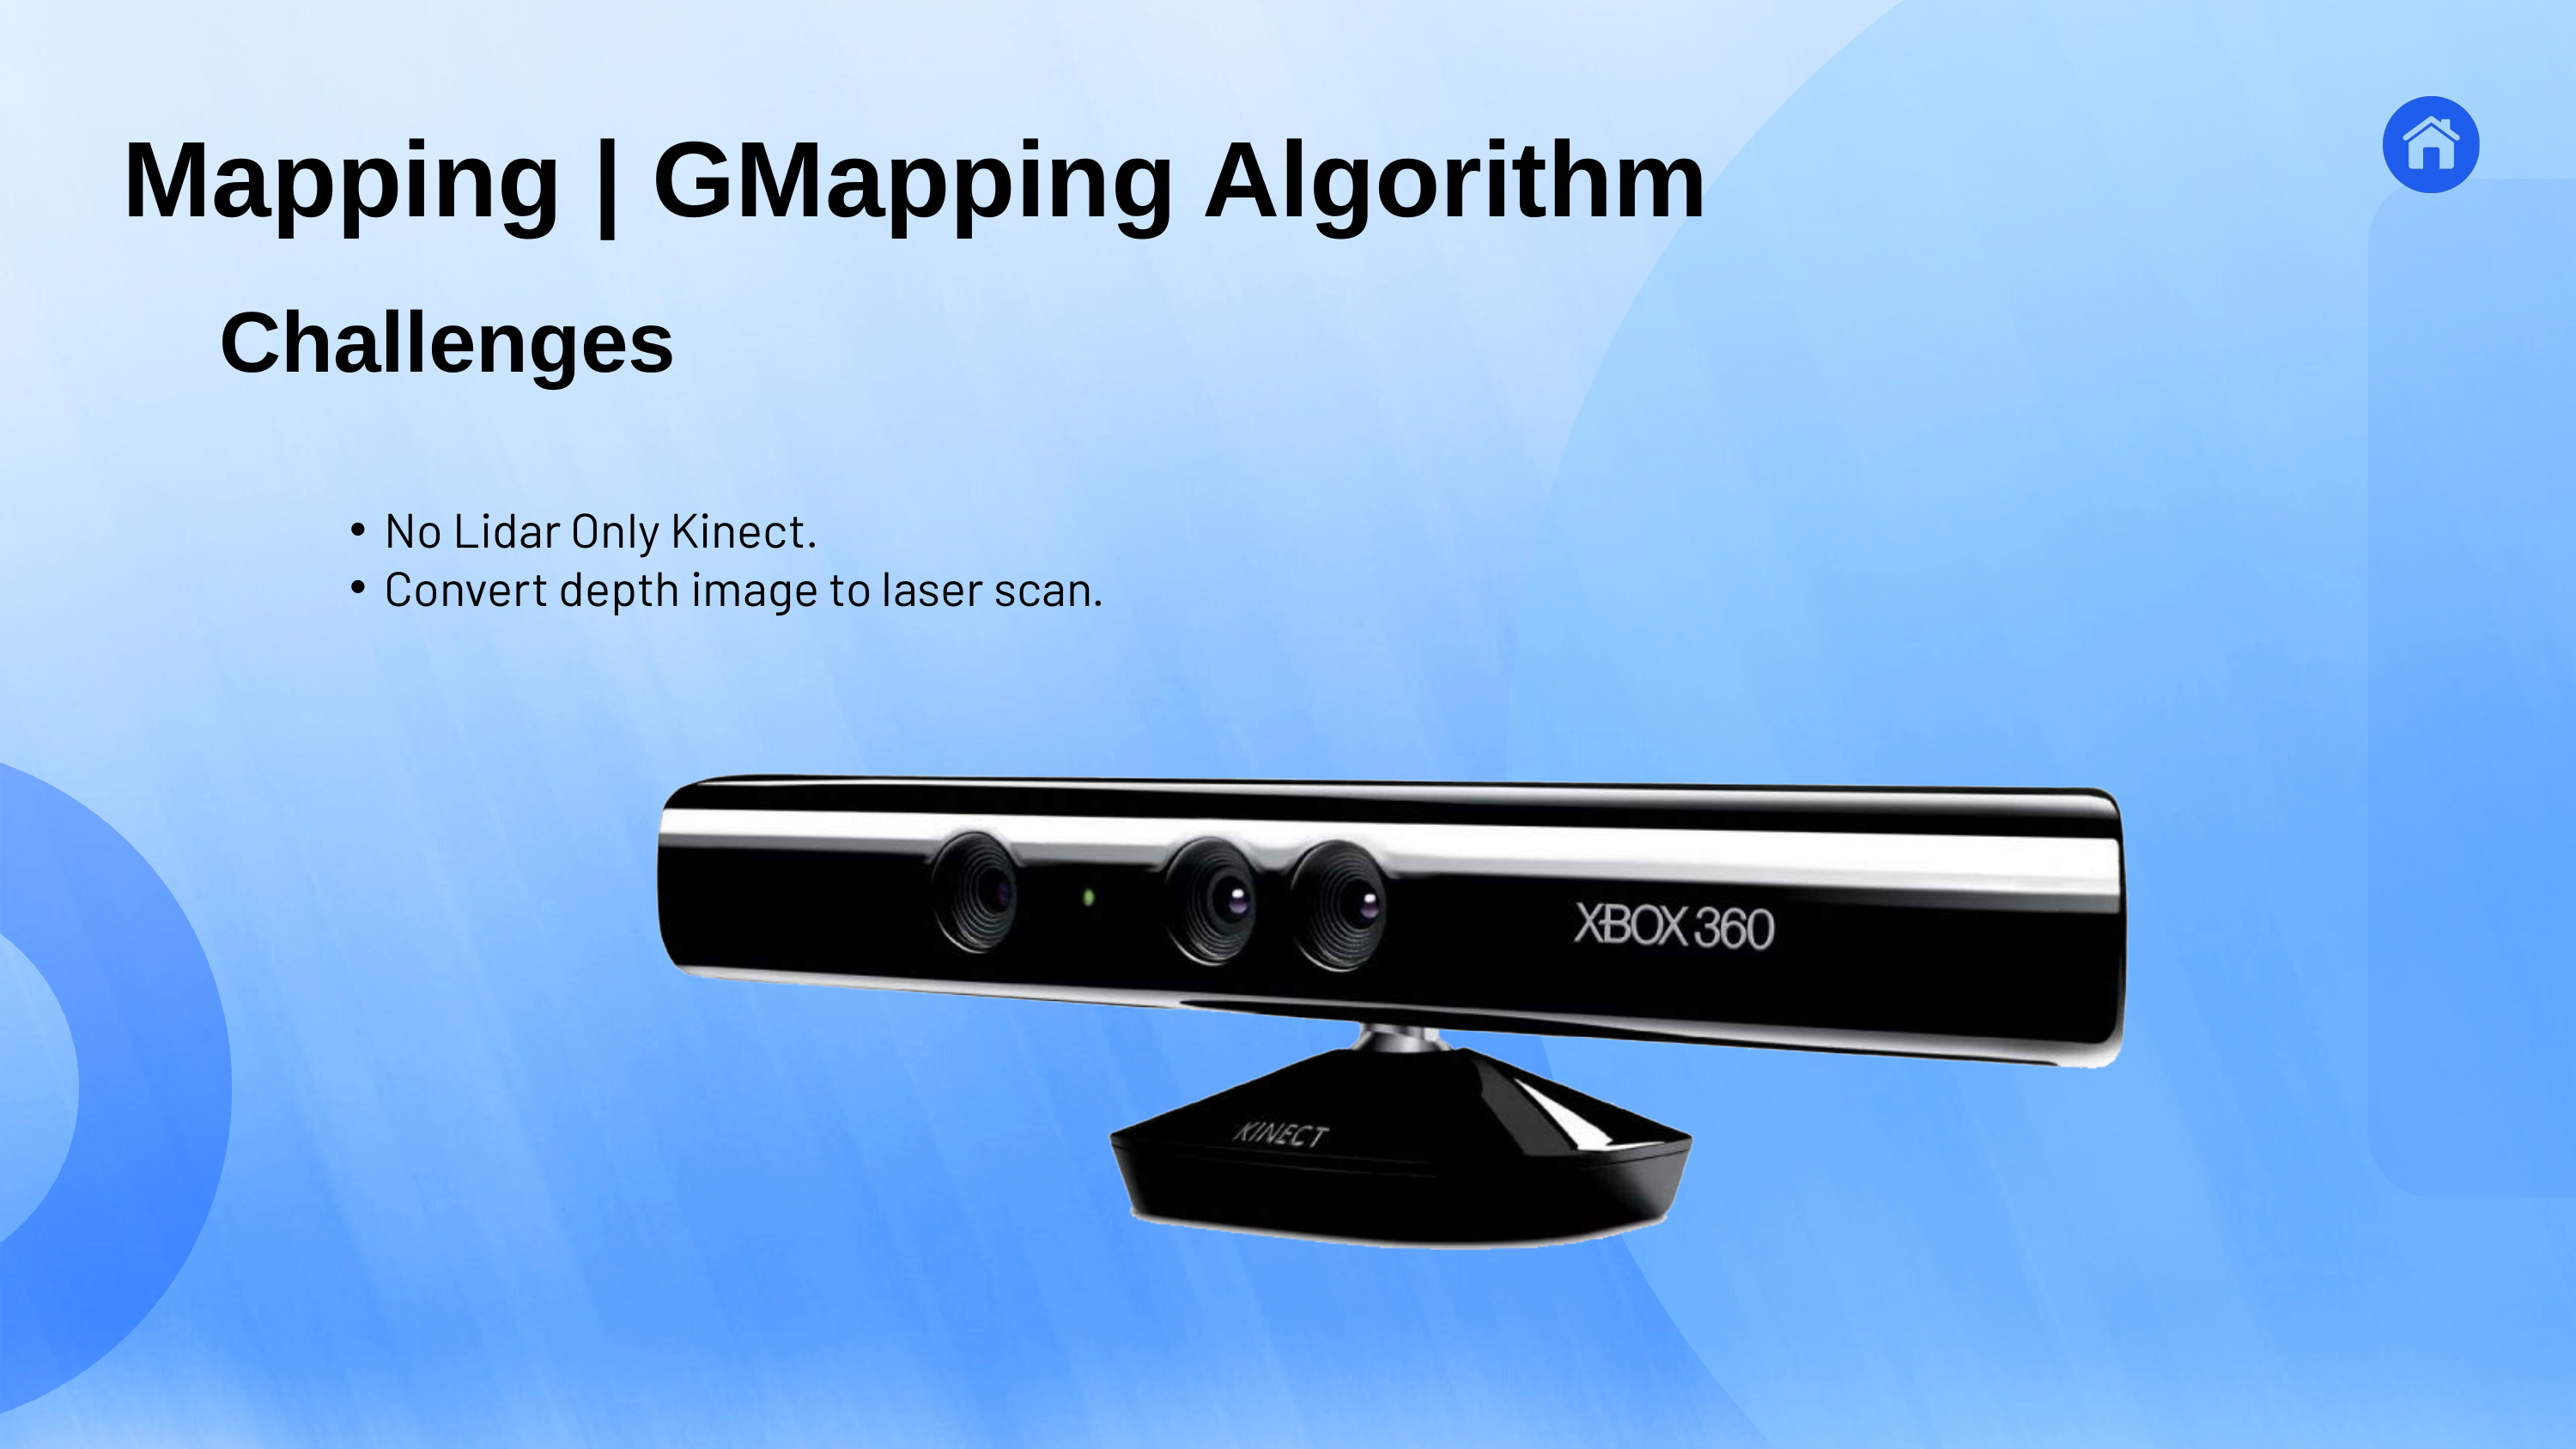

Mapping | GMapping Algorithm
4
Mapping &
Navigation
Challenges
No Lidar Only Kinect.
Convert depth image to laser scan.
3
Ros &
Kinematics
5
Person
Tracking
6
Product
Recognition
7
Wireless
Comm
1
Introduction
2
Application
CONTENT